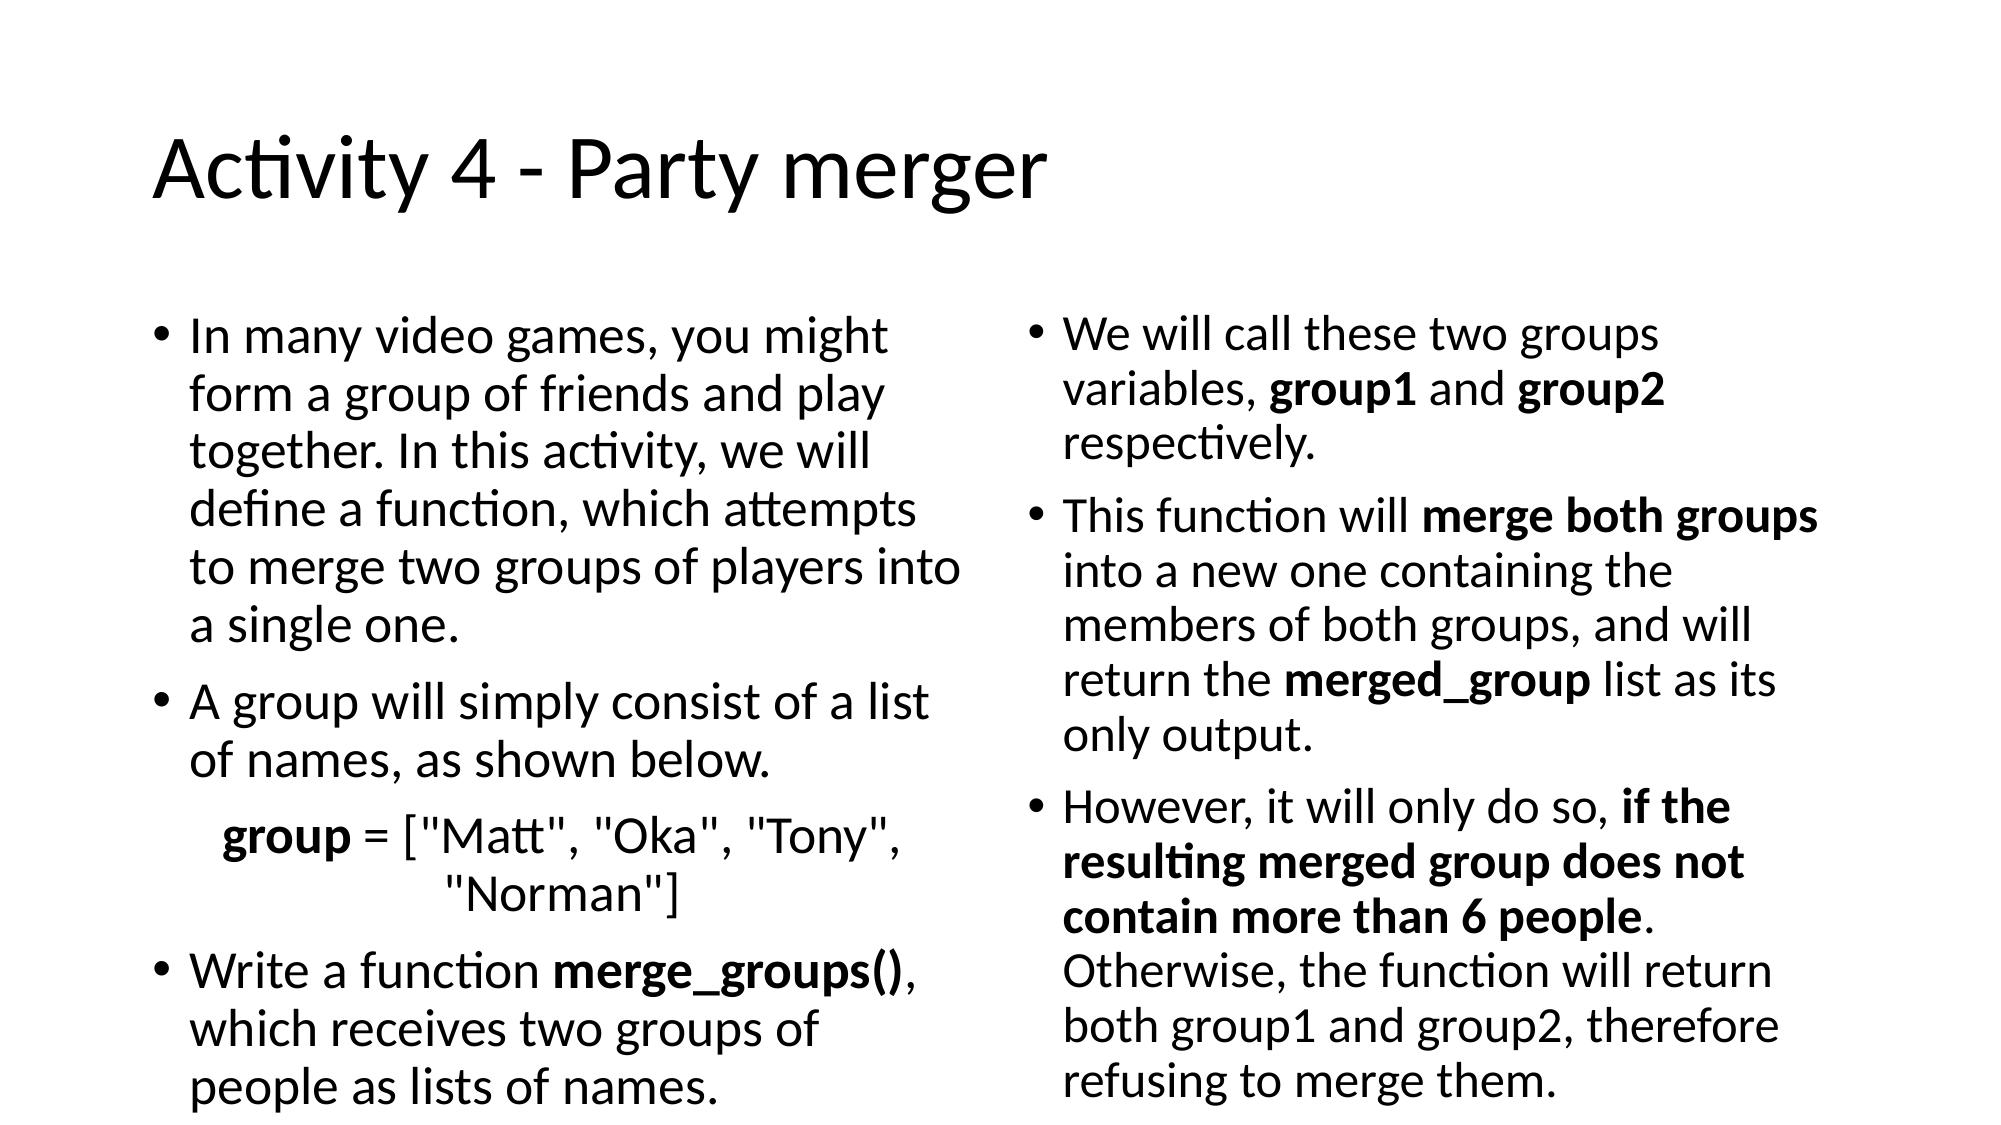

# Activity 4 - Party merger
In many video games, you might form a group of friends and play together. In this activity, we will define a function, which attempts to merge two groups of players into a single one.
A group will simply consist of a list of names, as shown below.
group = ["Matt", "Oka", "Tony", "Norman"]
Write a function merge_groups(), which receives two groups of people as lists of names.
We will call these two groups variables, group1 and group2 respectively.
This function will merge both groups into a new one containing the members of both groups, and will return the merged_group list as its only output.
However, it will only do so, if the resulting merged group does not contain more than 6 people. Otherwise, the function will return both group1 and group2, therefore refusing to merge them.